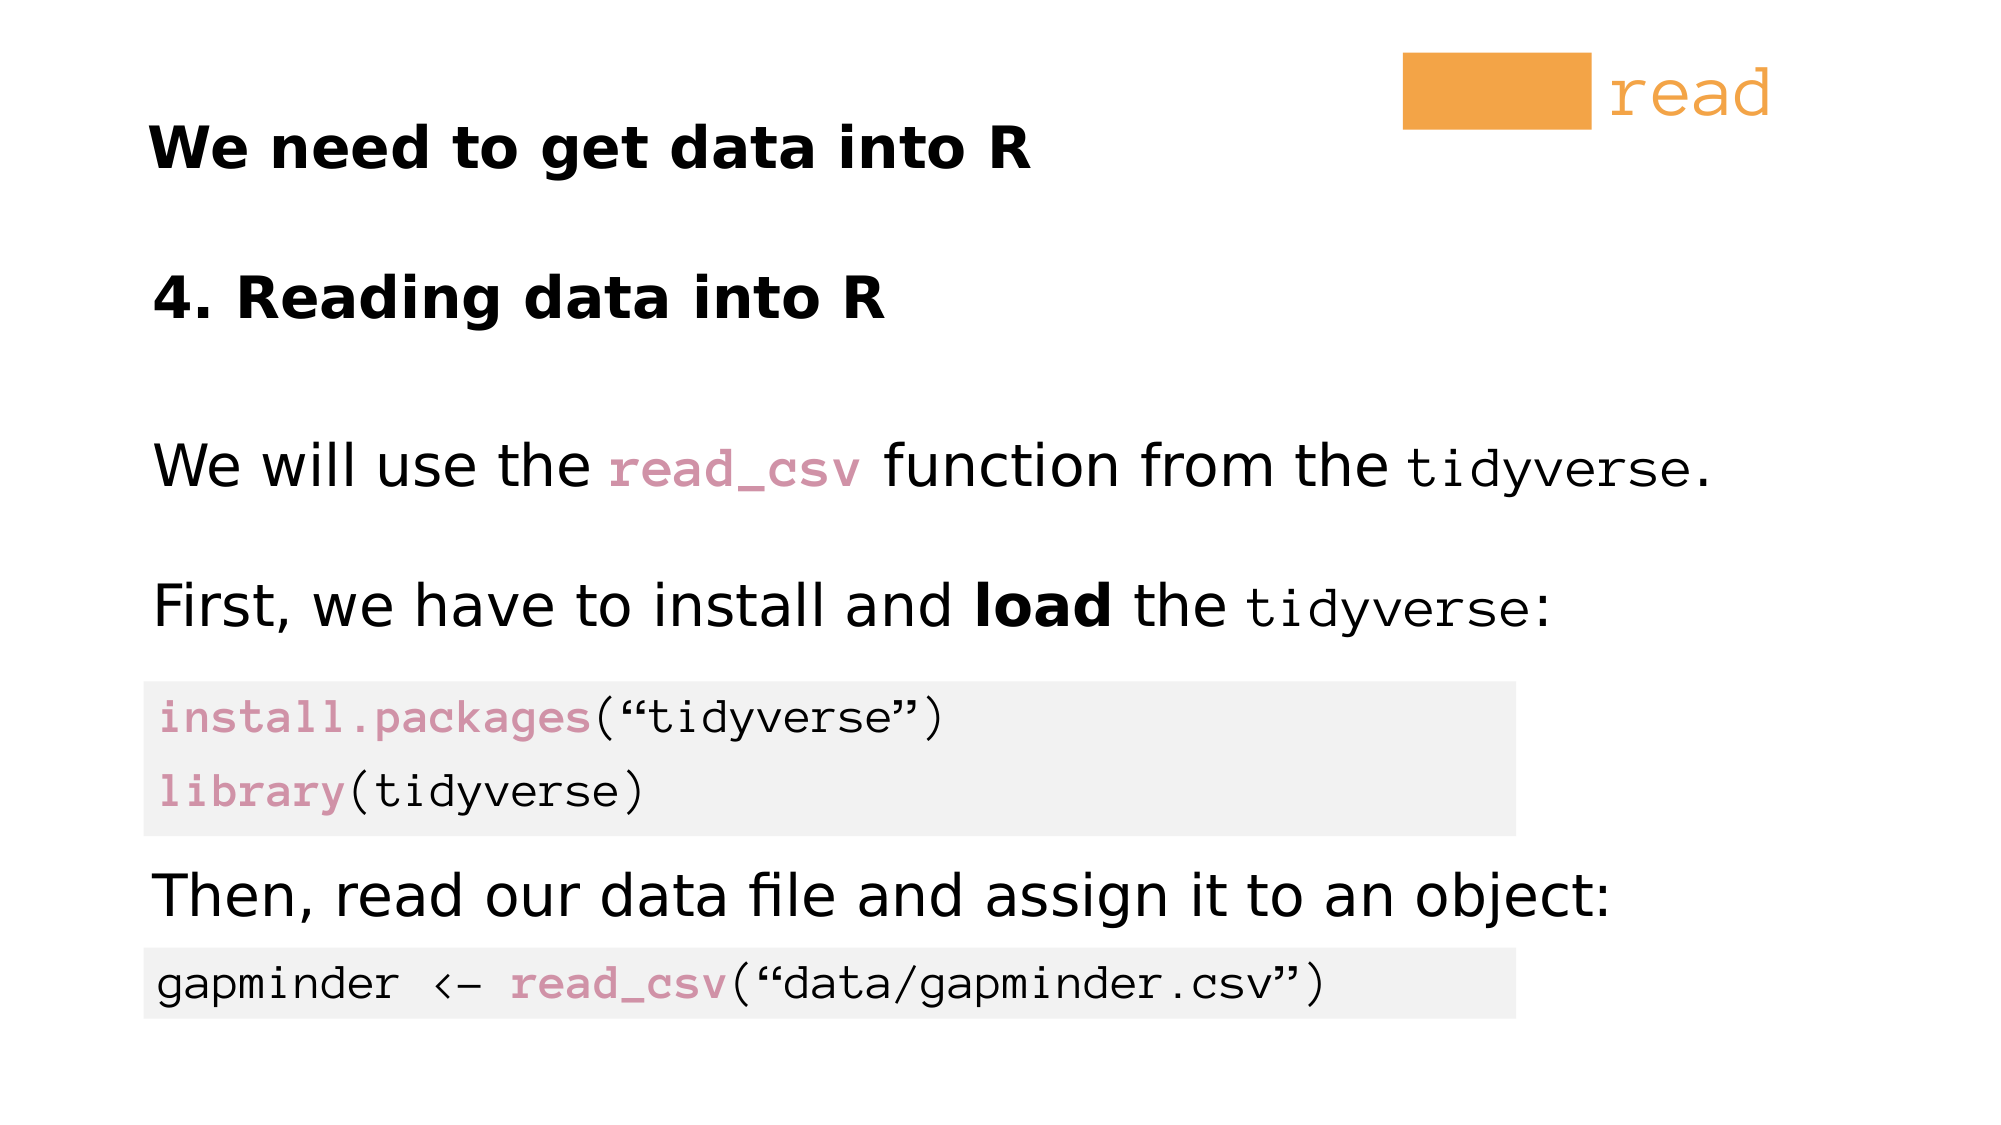

read

We need to get data into R
4. Reading data into R

We will use the read_csv function from the tidyverse.

First, we have to install and load the tidyverse:

Then, read our data file and assign it to an object:
install.packages(“tidyverse”)
library(tidyverse)
gapminder <- read_csv(“data/gapminder.csv”)